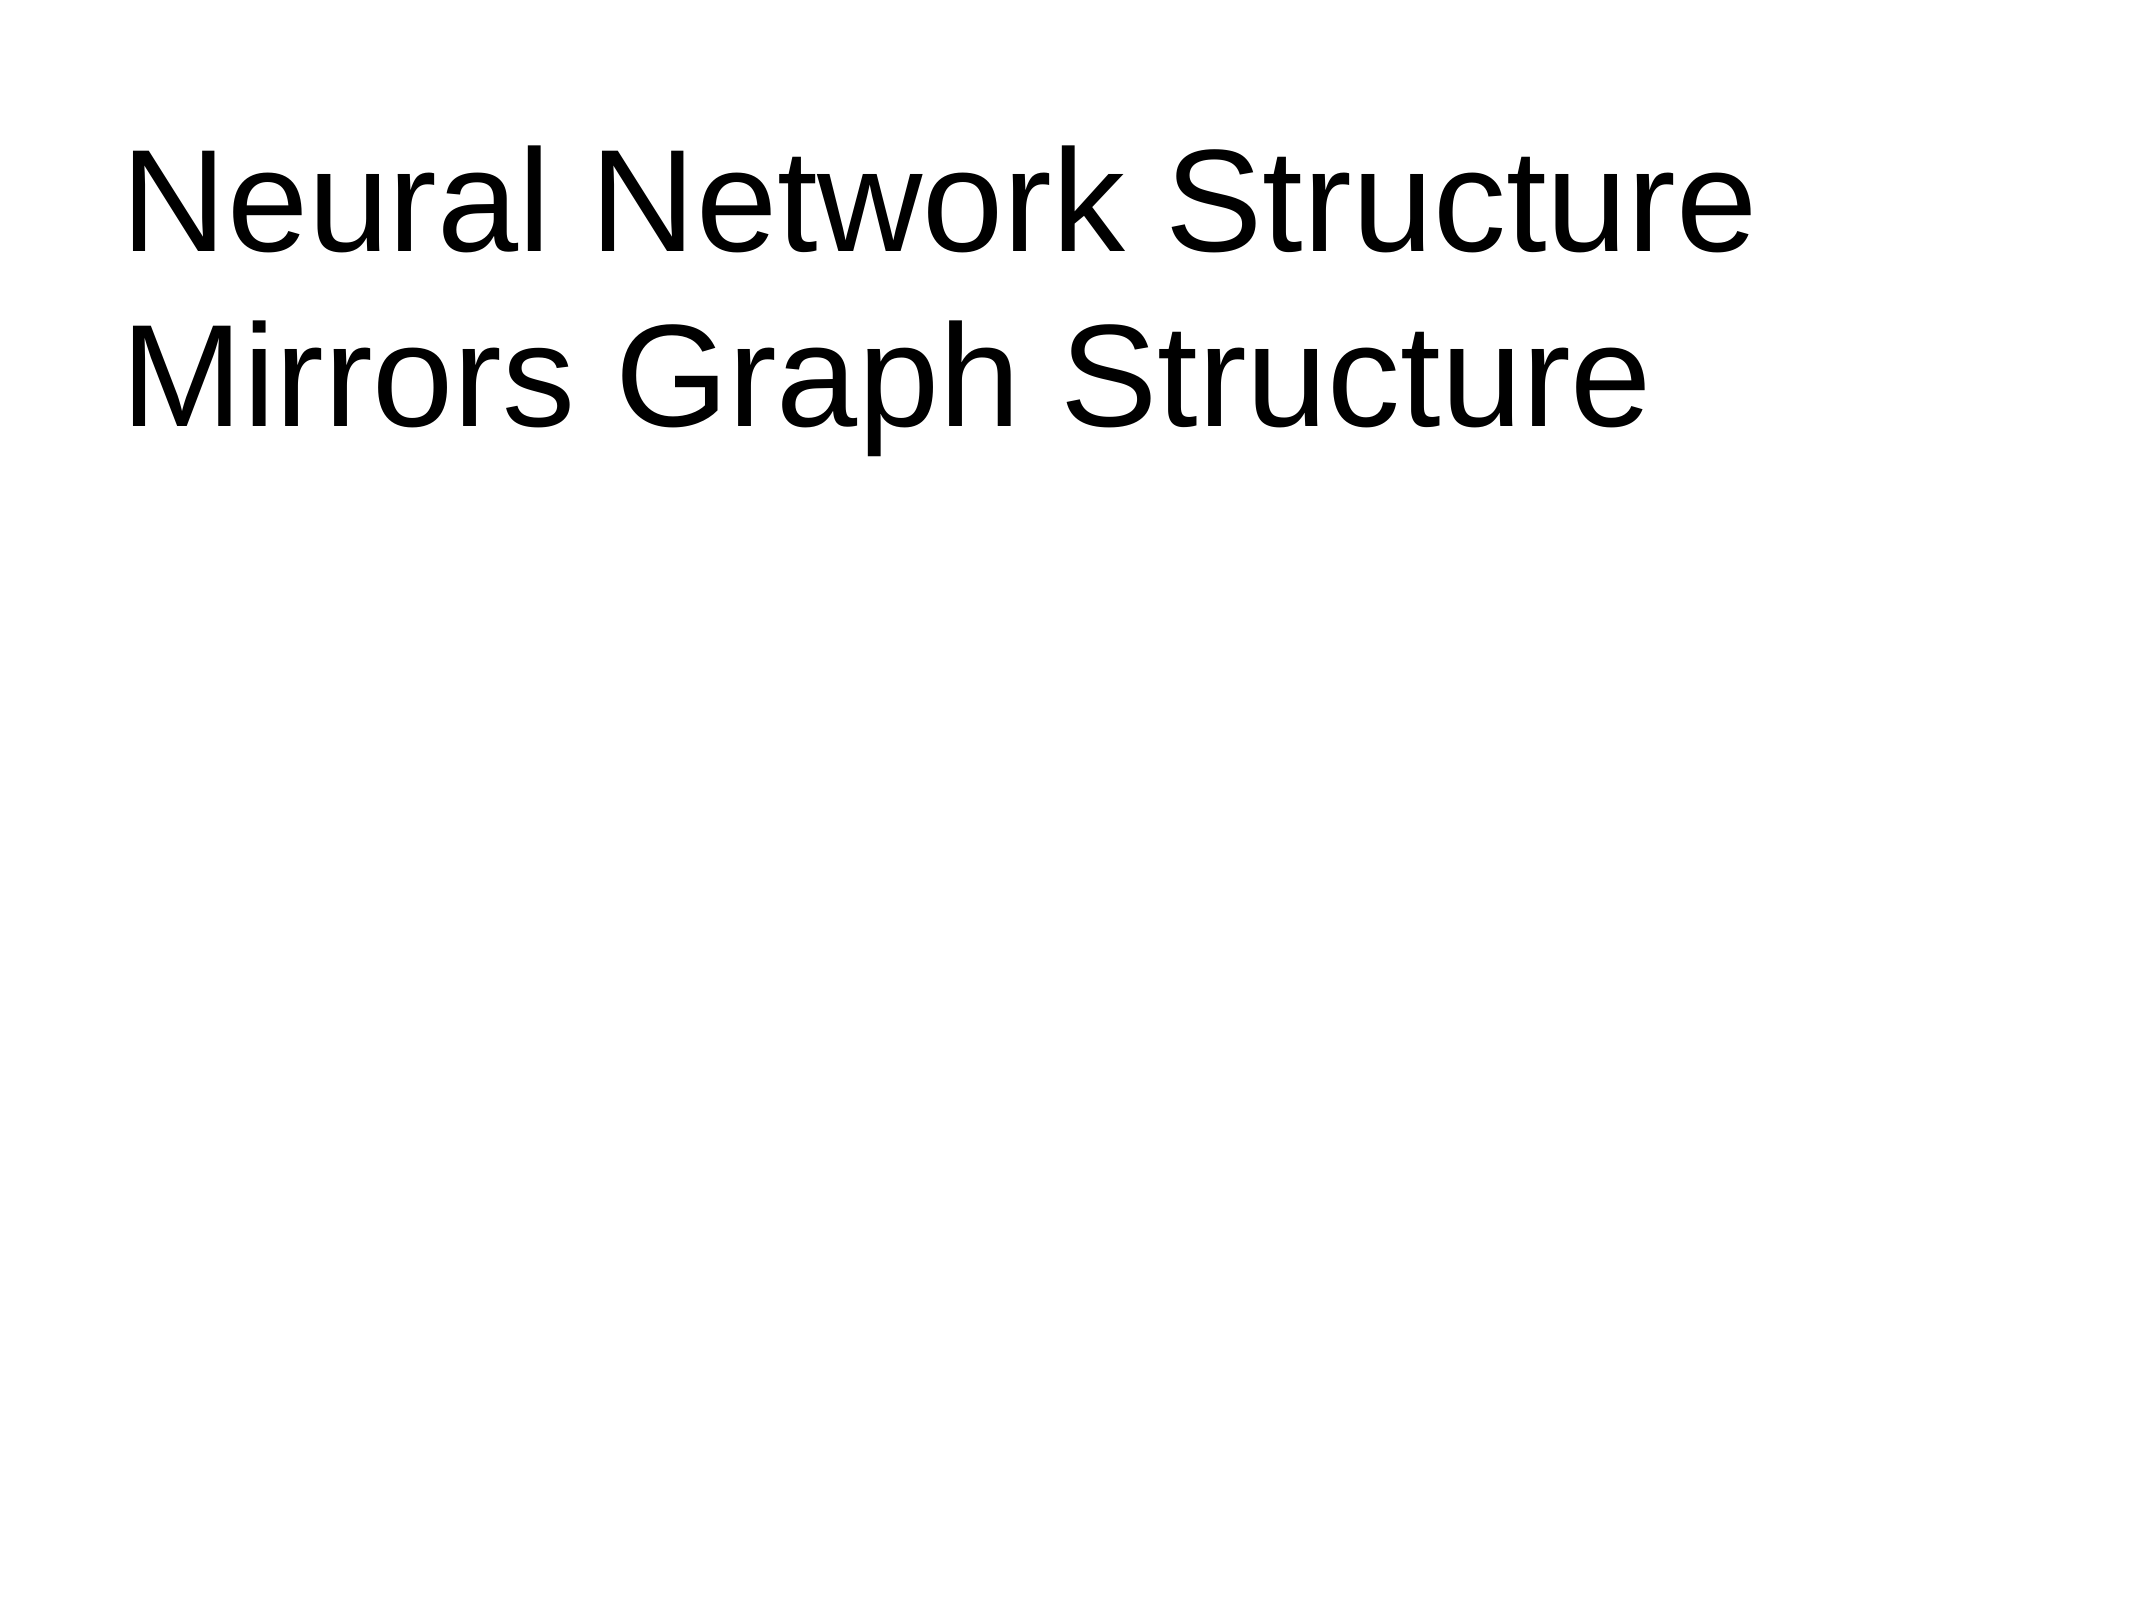

# Neural Network Structure Mirrors Graph Structure